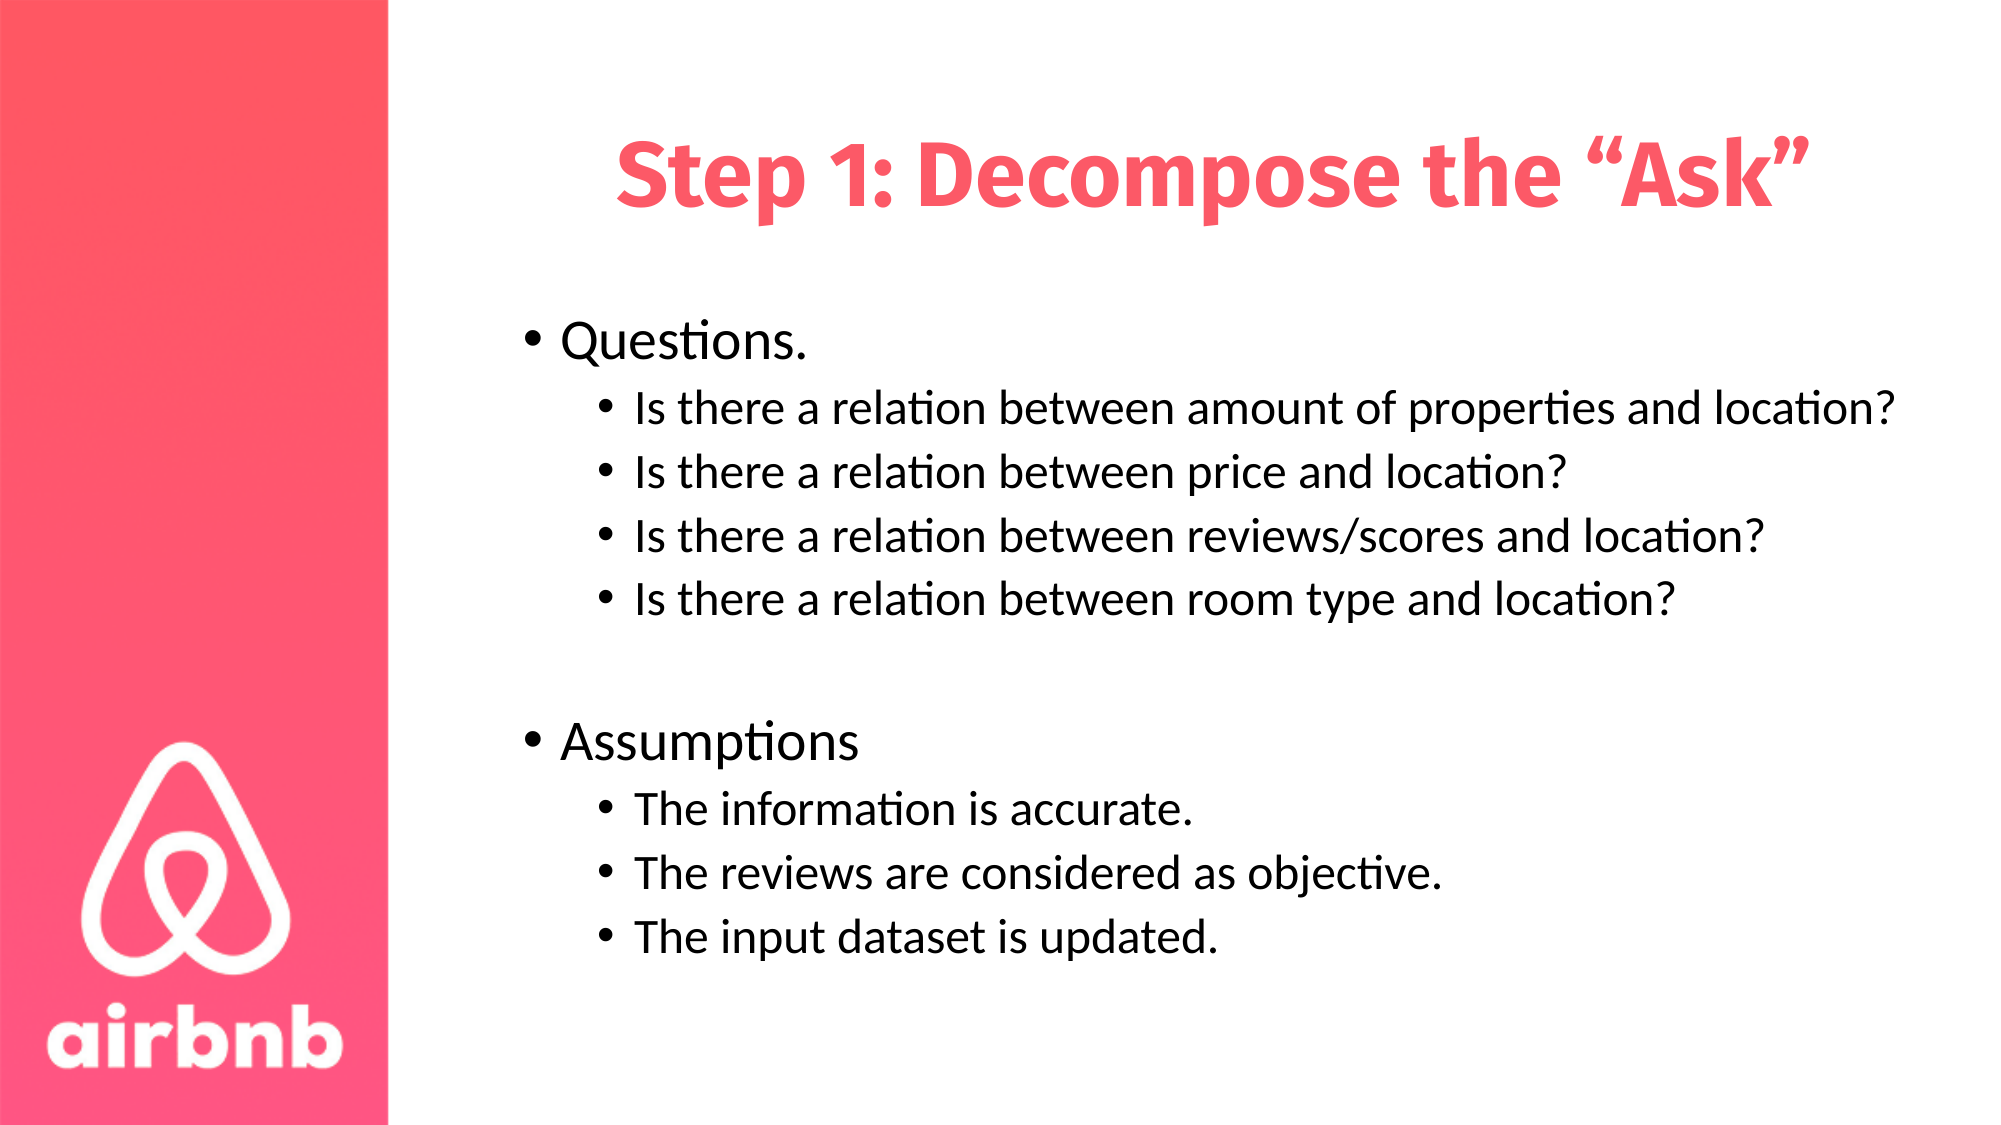

# Step 1: Decompose the “Ask”
Questions.
Is there a relation between amount of properties and location?
Is there a relation between price and location?
Is there a relation between reviews/scores and location?
Is there a relation between room type and location?

Assumptions
The information is accurate.
The reviews are considered as objective.
The input dataset is updated.